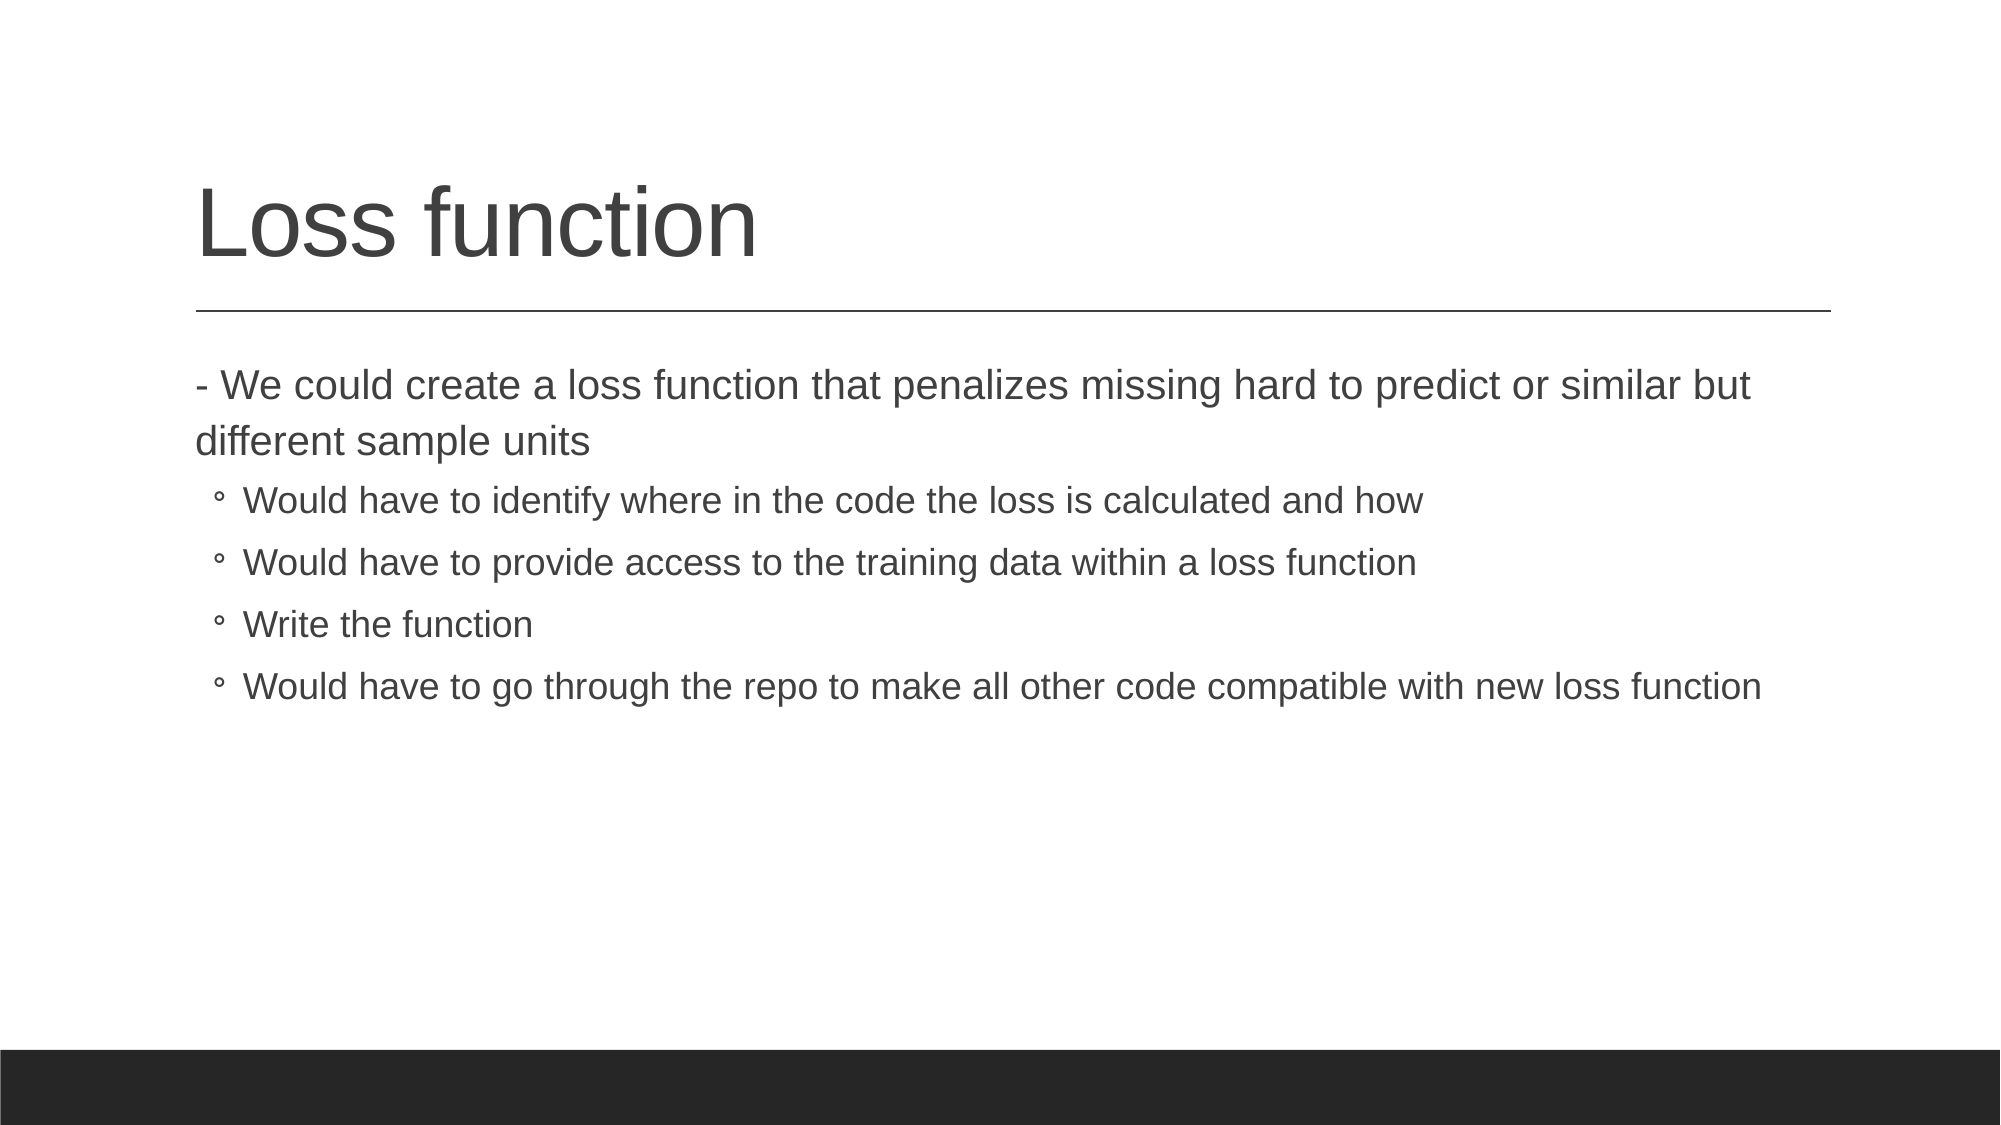

# Loss function
- We could create a loss function that penalizes missing hard to predict or similar but different sample units
Would have to identify where in the code the loss is calculated and how
Would have to provide access to the training data within a loss function
Write the function
Would have to go through the repo to make all other code compatible with new loss function